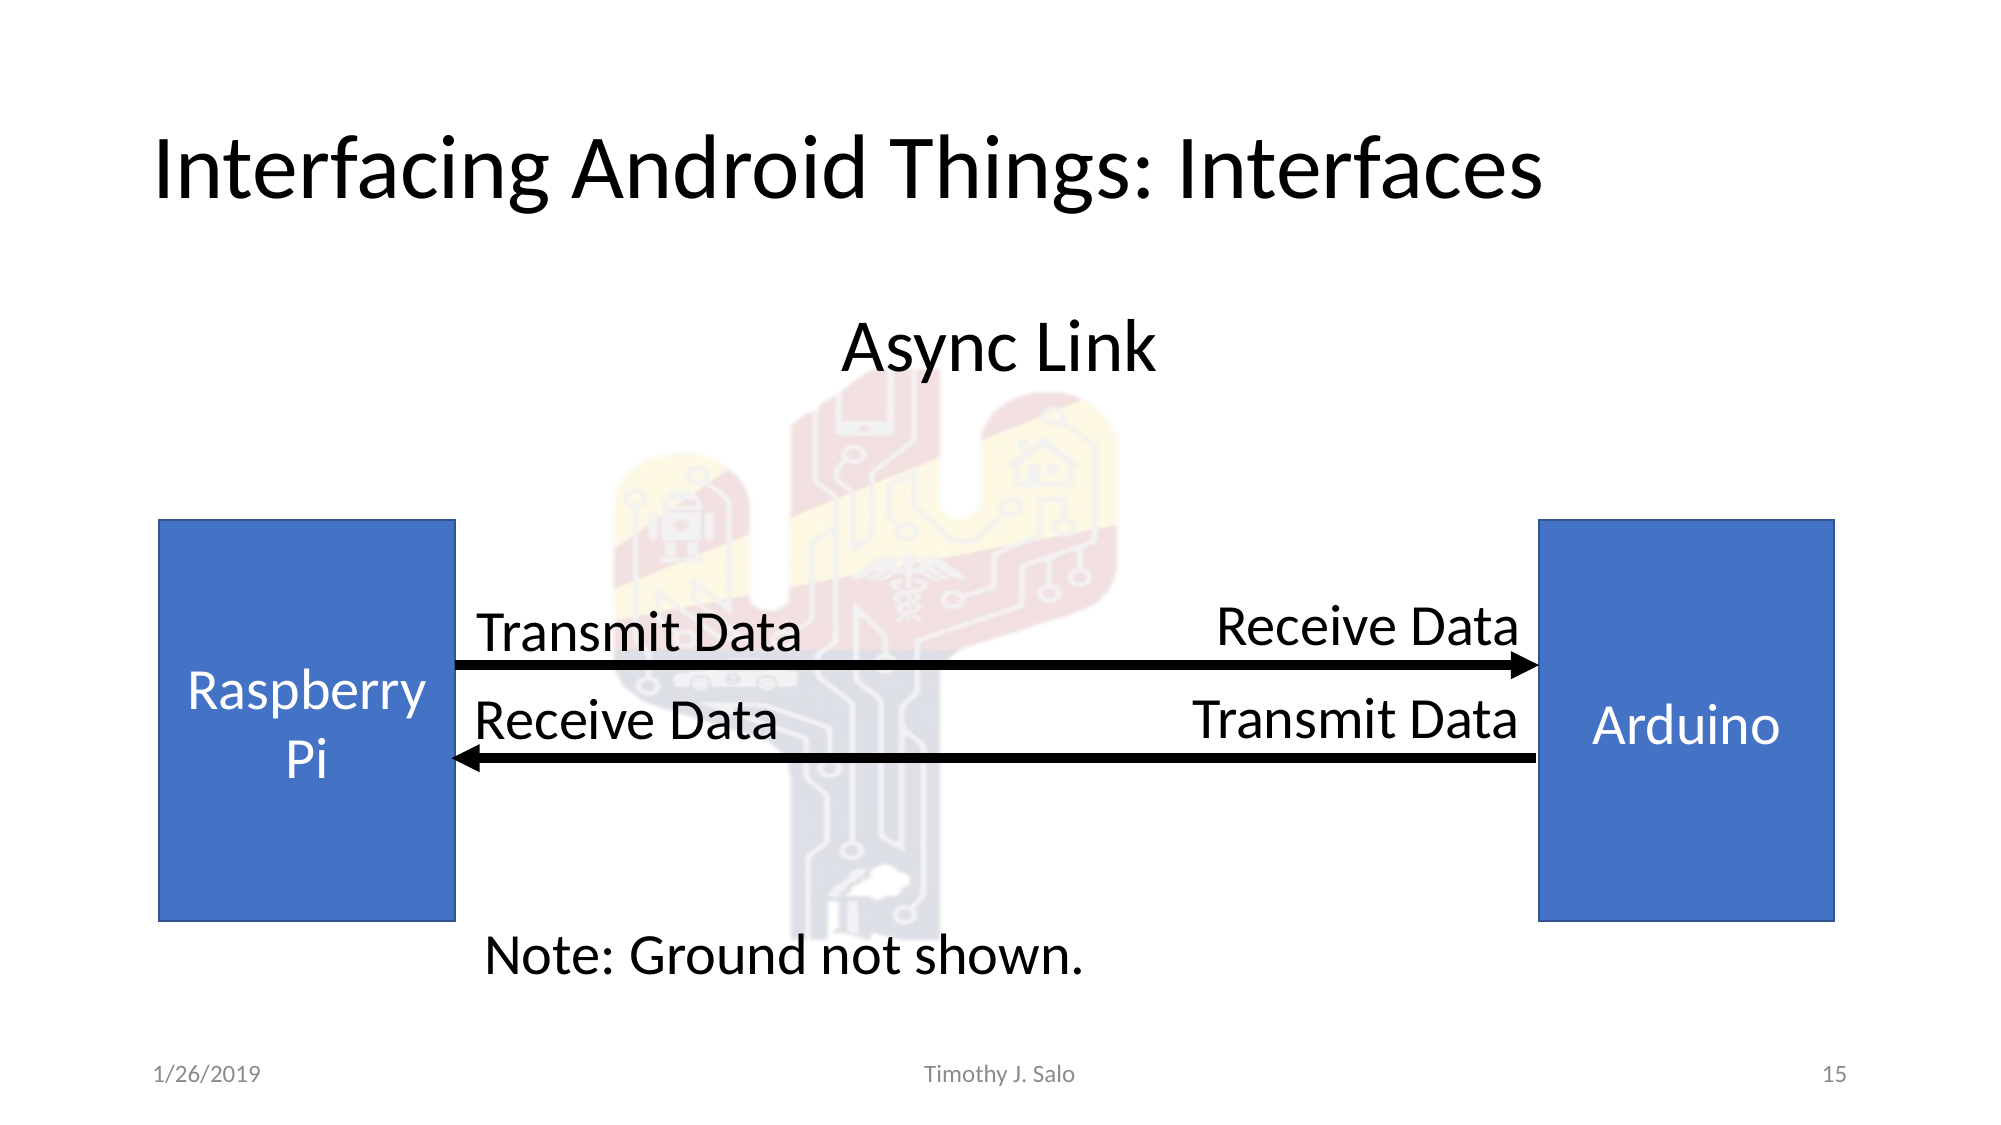

# Interfacing Android Things: Interfaces
Async Link
Raspberry Pi
Arduino
Receive Data
Transmit Data
Transmit Data
Receive Data
Note: Ground not shown.
1/26/2019
Timothy J. Salo
15